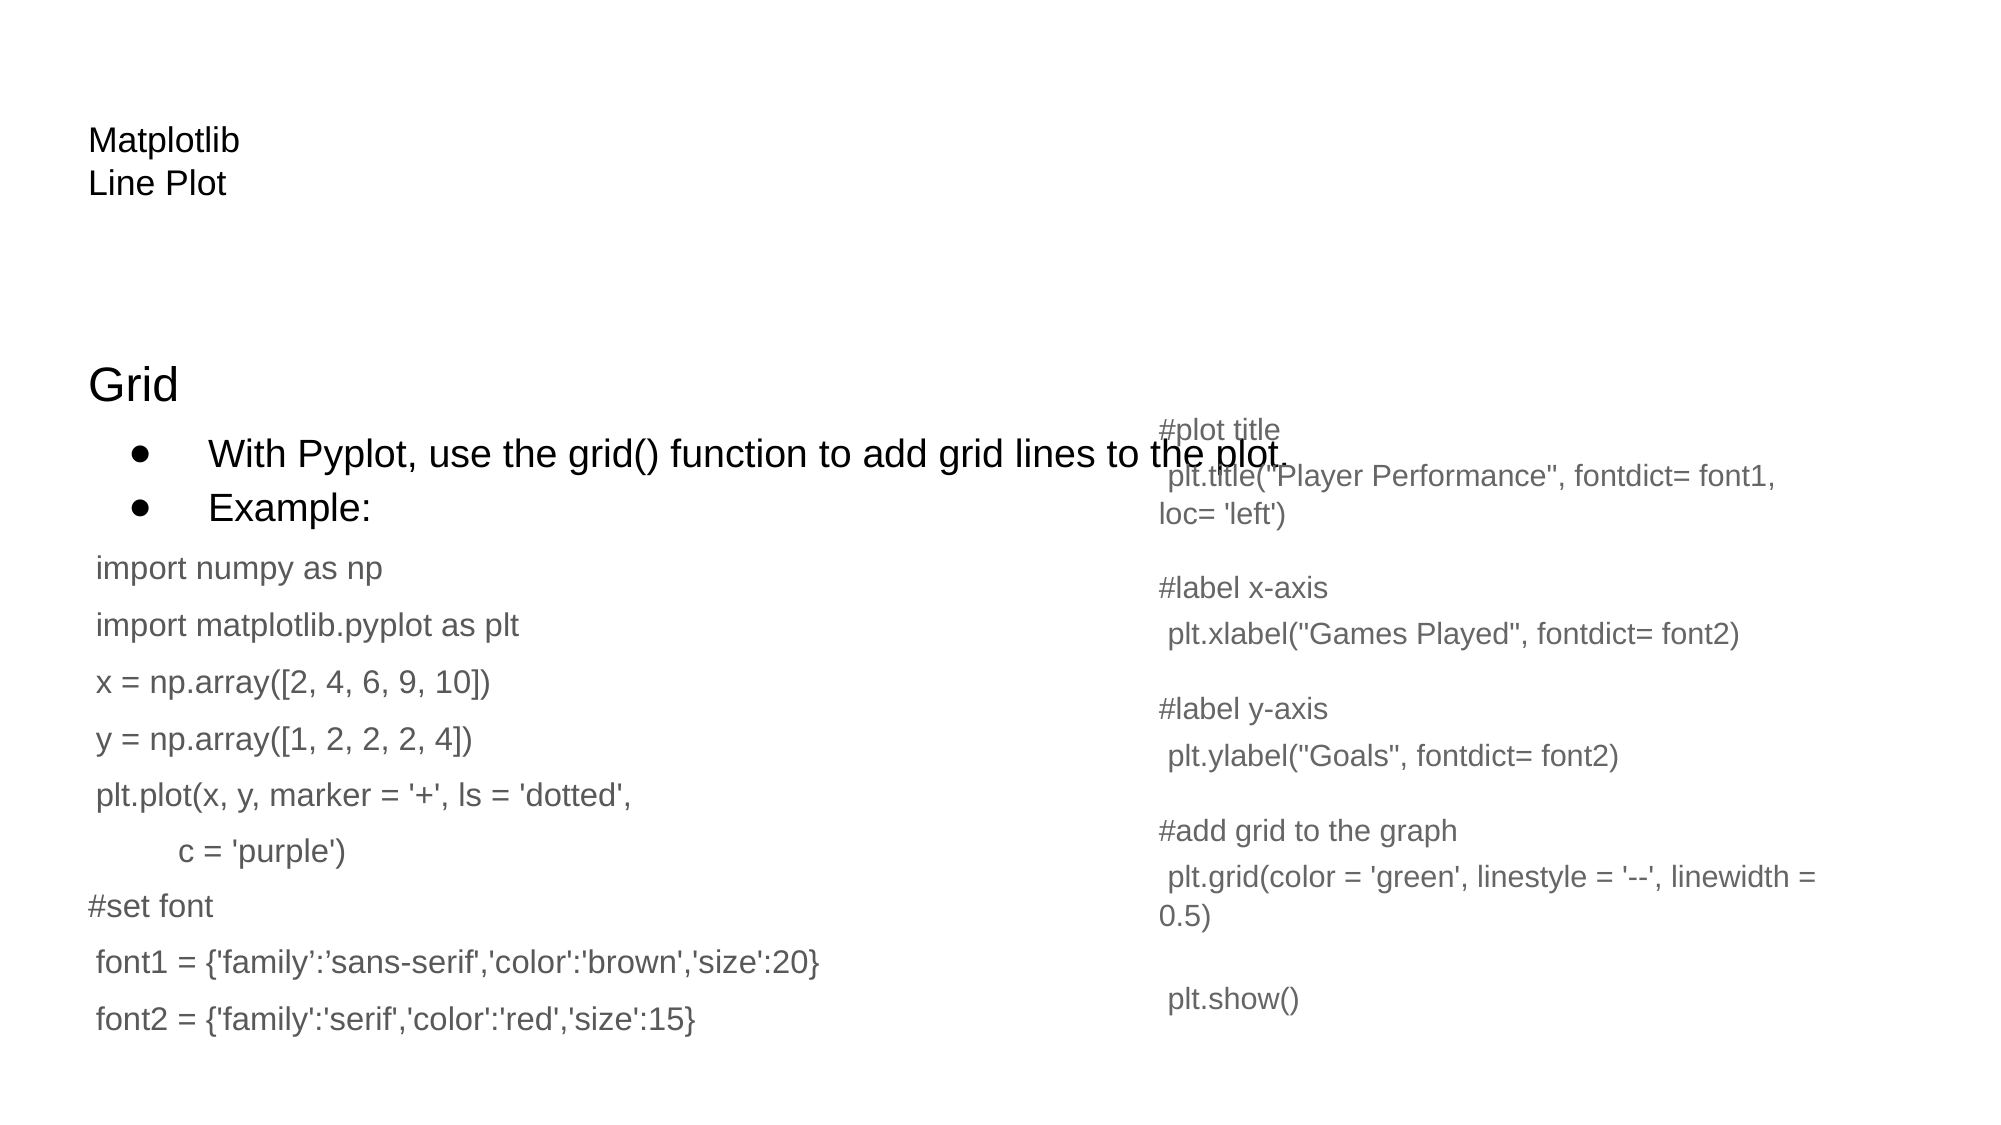

# Matplotlib
Line Plot

Grid
With Pyplot, use the grid() function to add grid lines to the plot.
Example:
 import numpy as np
 import matplotlib.pyplot as plt
 x = np.array([2, 4, 6, 9, 10])
 y = np.array([1, 2, 2, 2, 4])
 plt.plot(x, y, marker = '+', ls = 'dotted',
     	c = 'purple')
#set font
 font1 = {'family’:’sans-serif','color':'brown','size':20}
 font2 = {'family':'serif','color':'red','size':15}
#plot title
 plt.title("Player Performance", fontdict= font1, loc= 'left')

#label x-axis
 plt.xlabel("Games Played", fontdict= font2)

#label y-axis
 plt.ylabel("Goals", fontdict= font2)

#add grid to the graph
 plt.grid(color = 'green', linestyle = '--', linewidth = 0.5)

 plt.show()